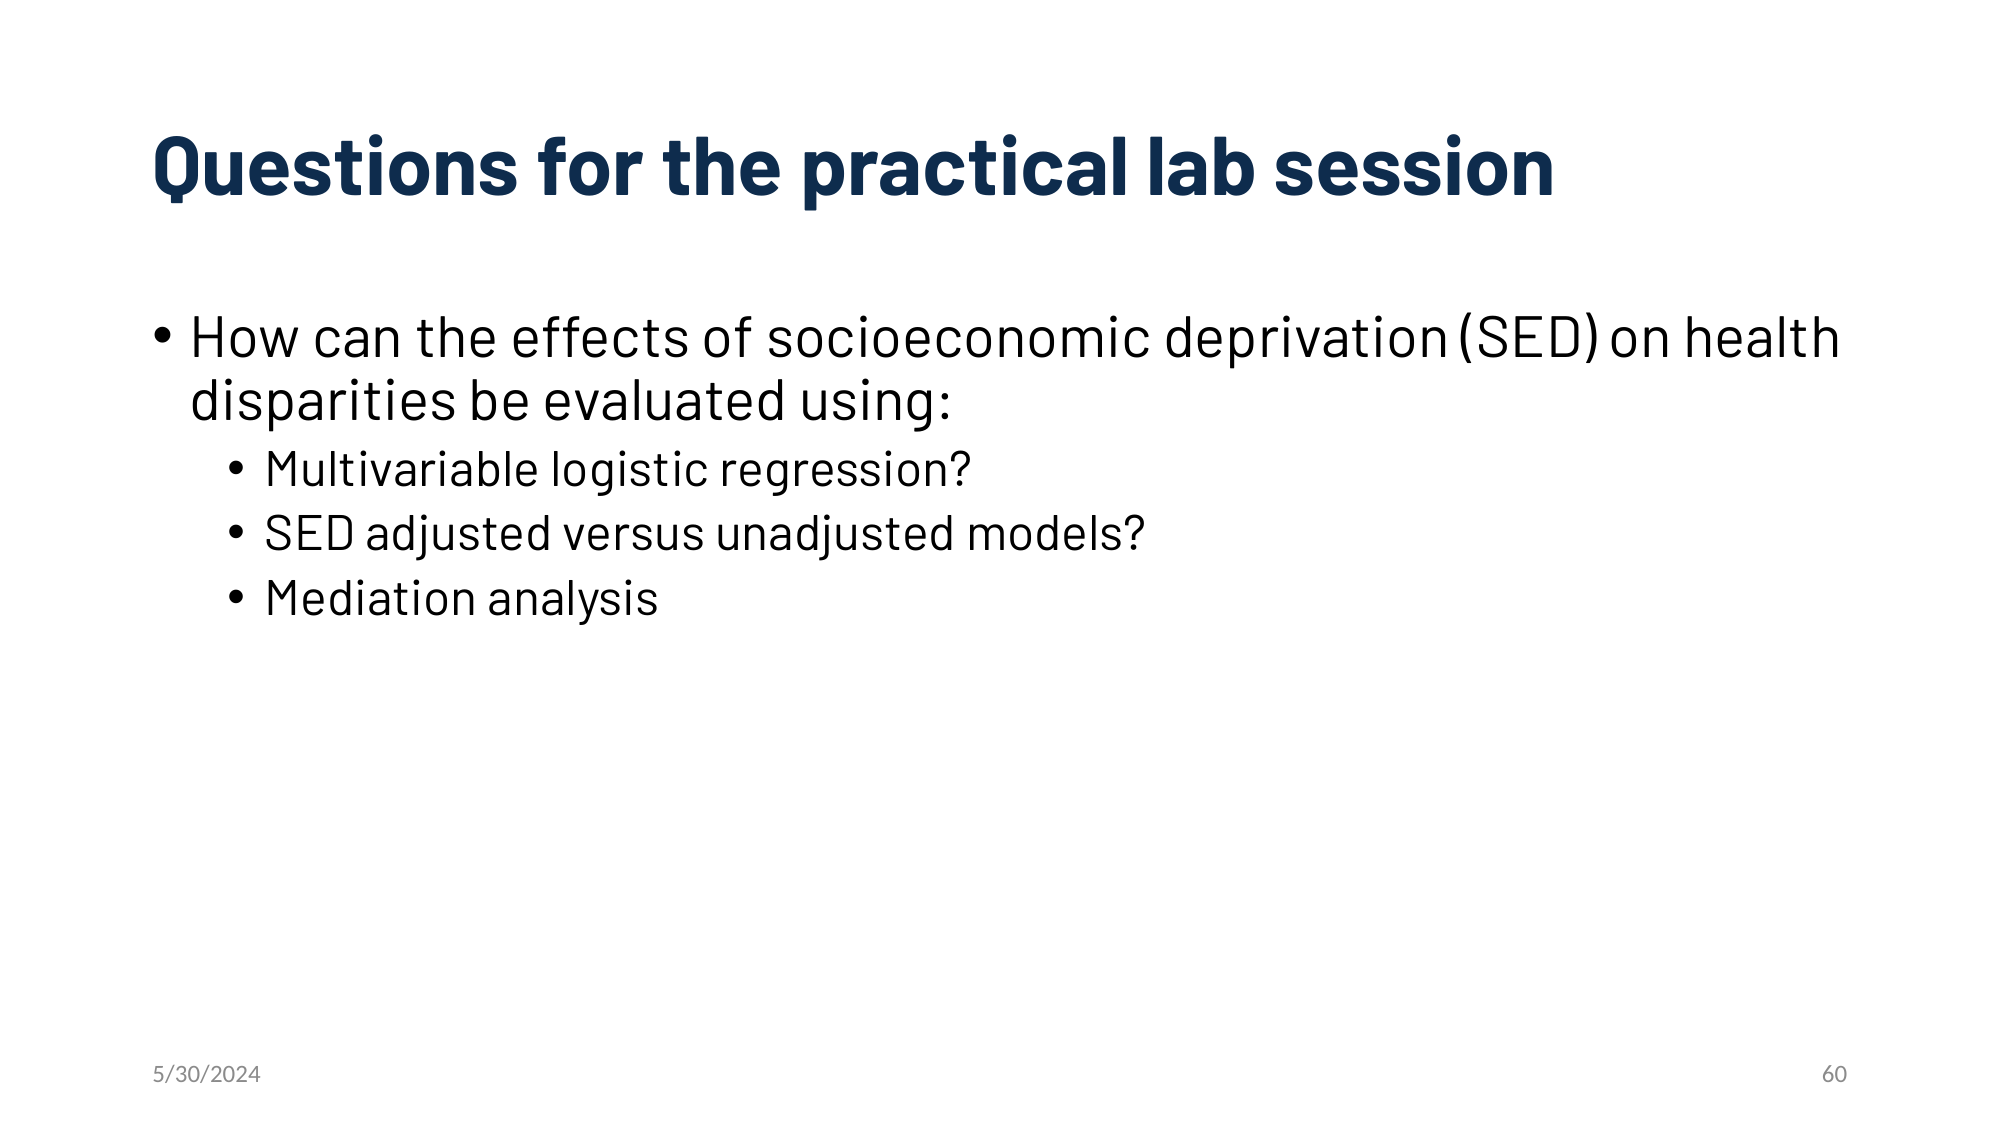

# Questions for the practical lab session
How can the effects of socioeconomic deprivation (SED) on health disparities be evaluated using:
Multivariable logistic regression?
SED adjusted versus unadjusted models?
Mediation analysis
5/30/2024
60